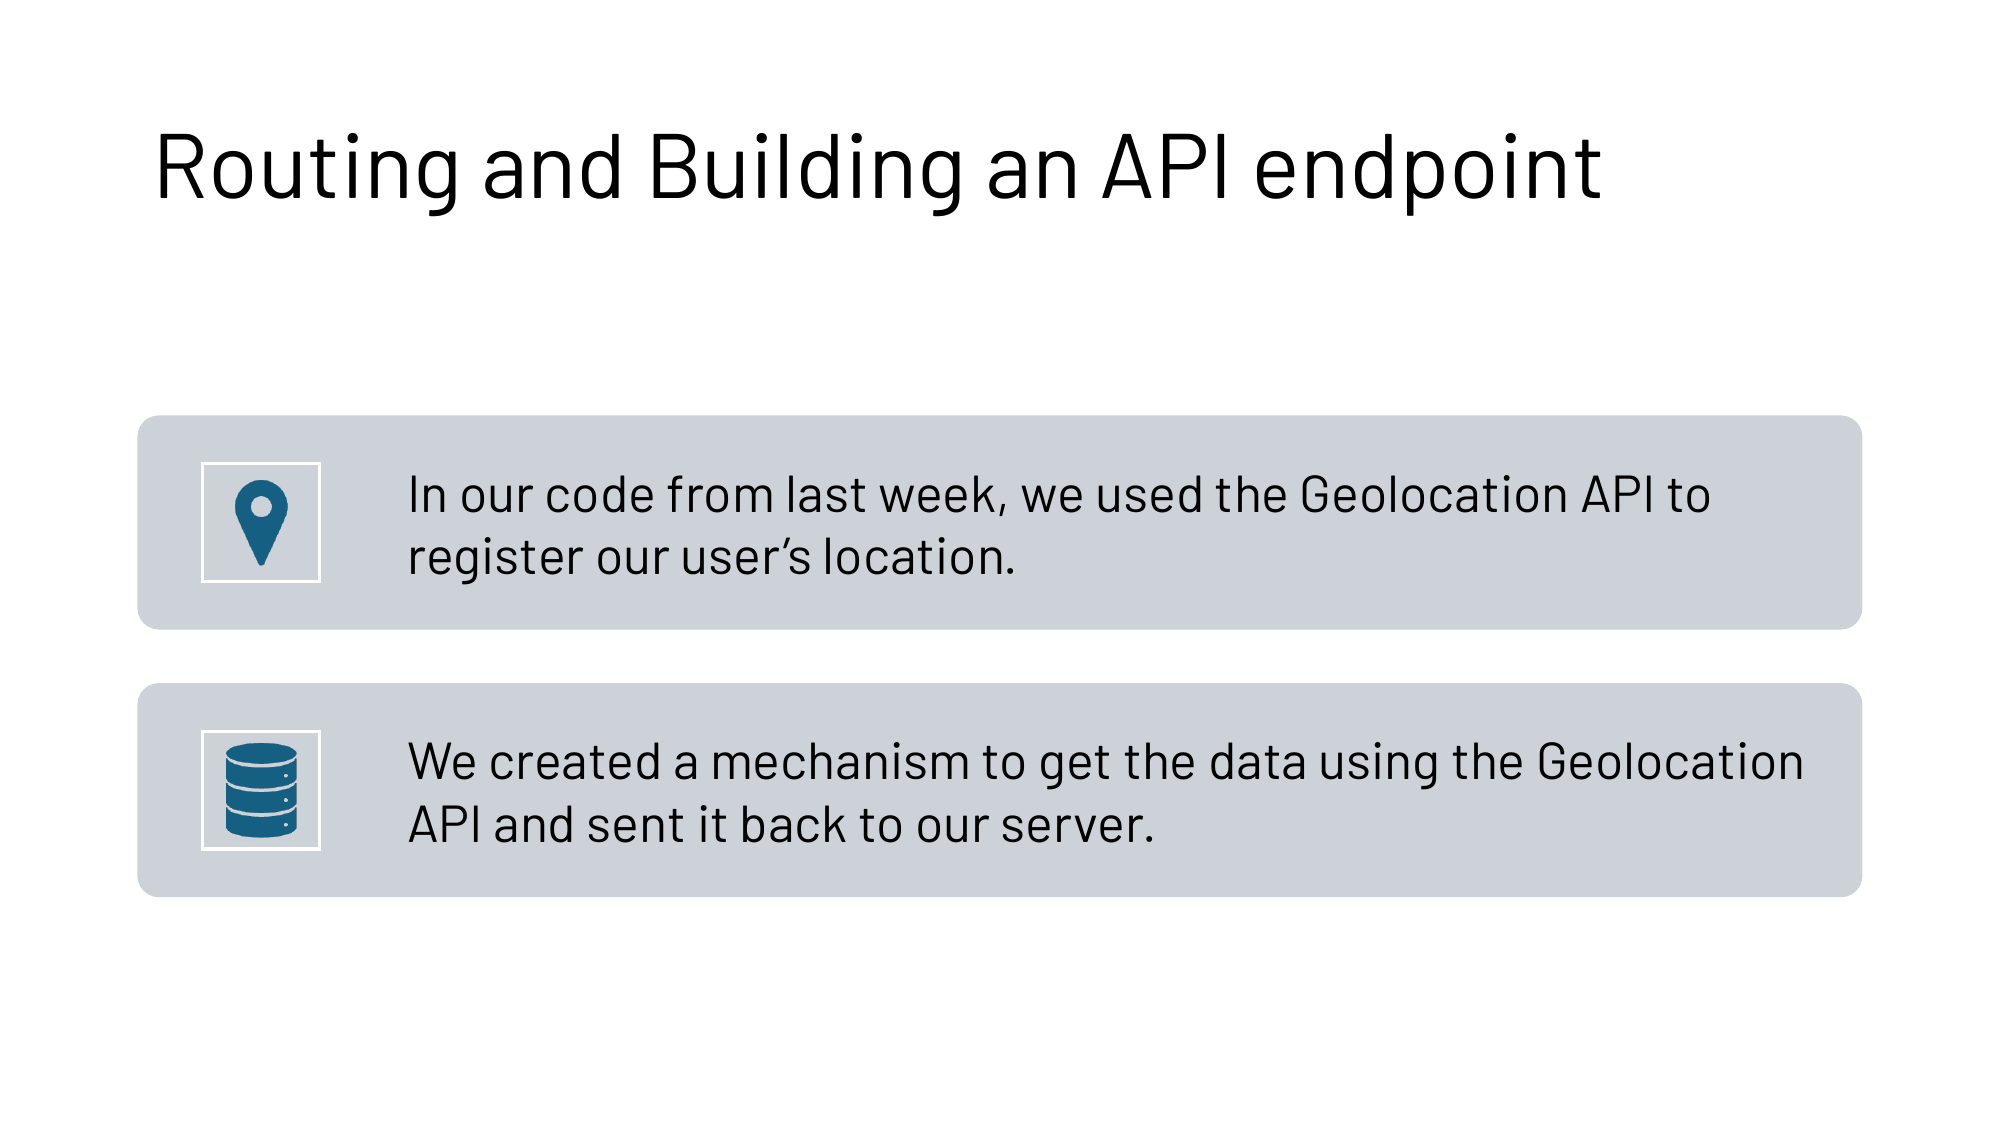

# Routing and Building an API endpoint
In our code from last week, we used the Geolocation API to register our user’s location.
We created a mechanism to get the data using the Geolocation API and sent it back to our server.